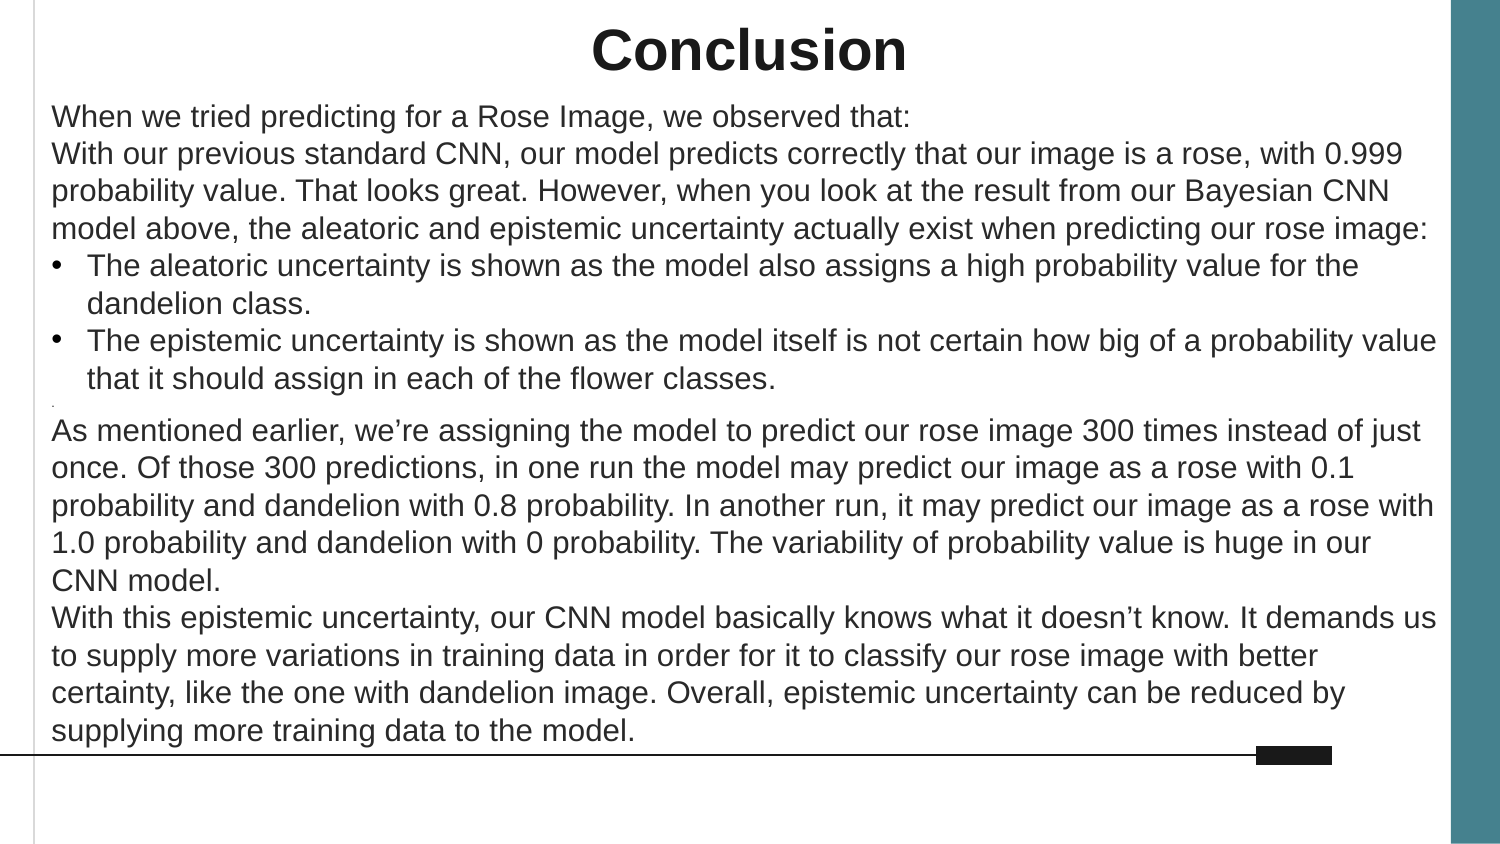

# Conclusion
When we tried predicting for a Rose Image, we observed that:
With our previous standard CNN, our model predicts correctly that our image is a rose, with 0.999 probability value. That looks great. However, when you look at the result from our Bayesian CNN model above, the aleatoric and epistemic uncertainty actually exist when predicting our rose image:
The aleatoric uncertainty is shown as the model also assigns a high probability value for the dandelion class.
The epistemic uncertainty is shown as the model itself is not certain how big of a probability value that it should assign in each of the flower classes.
.
As mentioned earlier, we’re assigning the model to predict our rose image 300 times instead of just once. Of those 300 predictions, in one run the model may predict our image as a rose with 0.1 probability and dandelion with 0.8 probability. In another run, it may predict our image as a rose with 1.0 probability and dandelion with 0 probability. The variability of probability value is huge in our CNN model.
With this epistemic uncertainty, our CNN model basically knows what it doesn’t know. It demands us to supply more variations in training data in order for it to classify our rose image with better certainty, like the one with dandelion image. Overall, epistemic uncertainty can be reduced by supplying more training data to the model.